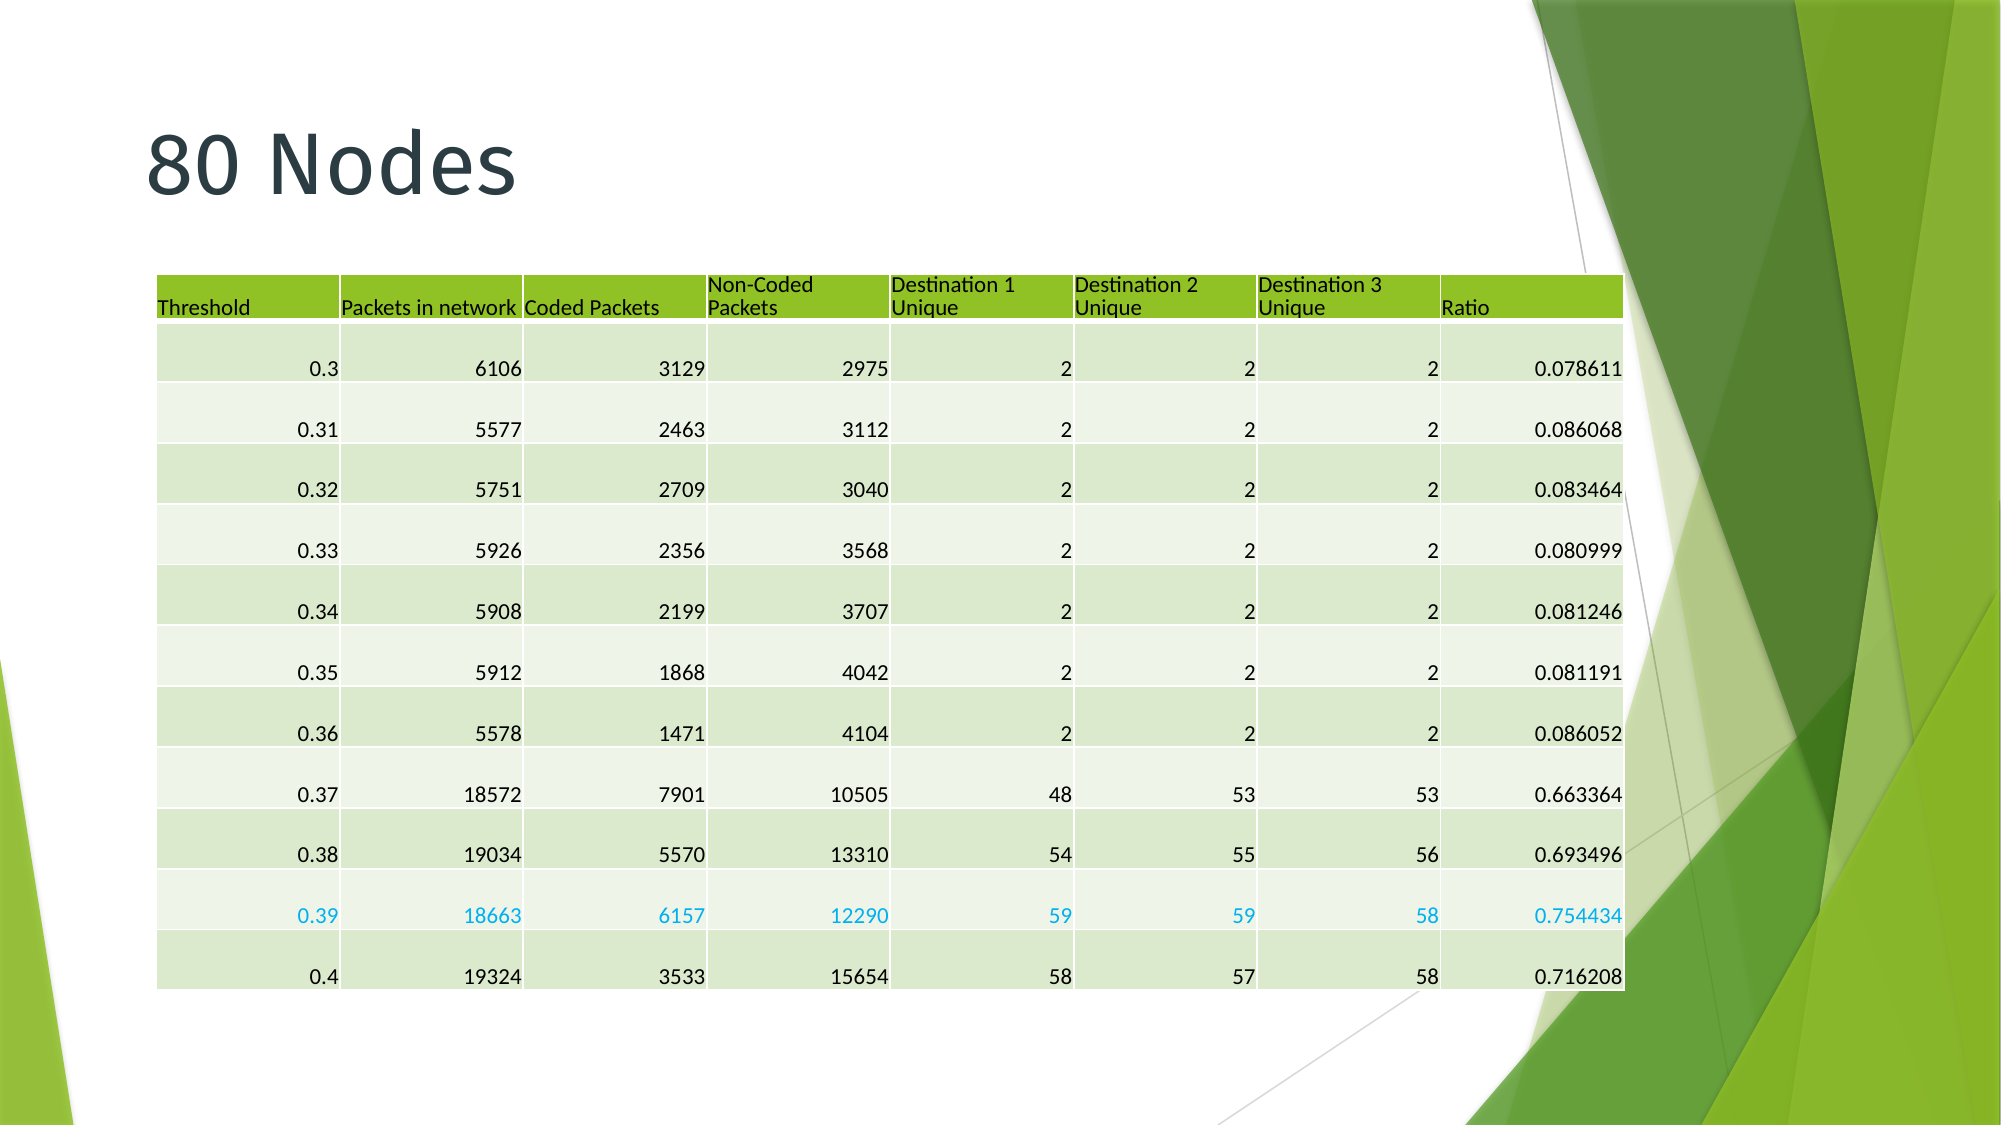

80 Nodes
| Threshold | Packets in network | Coded Packets | Non-Coded Packets | Destination 1 Unique | Destination 2 Unique | Destination 3 Unique | Ratio |
| --- | --- | --- | --- | --- | --- | --- | --- |
| 0.3 | 6106 | 3129 | 2975 | 2 | 2 | 2 | 0.078611 |
| 0.31 | 5577 | 2463 | 3112 | 2 | 2 | 2 | 0.086068 |
| 0.32 | 5751 | 2709 | 3040 | 2 | 2 | 2 | 0.083464 |
| 0.33 | 5926 | 2356 | 3568 | 2 | 2 | 2 | 0.080999 |
| 0.34 | 5908 | 2199 | 3707 | 2 | 2 | 2 | 0.081246 |
| 0.35 | 5912 | 1868 | 4042 | 2 | 2 | 2 | 0.081191 |
| 0.36 | 5578 | 1471 | 4104 | 2 | 2 | 2 | 0.086052 |
| 0.37 | 18572 | 7901 | 10505 | 48 | 53 | 53 | 0.663364 |
| 0.38 | 19034 | 5570 | 13310 | 54 | 55 | 56 | 0.693496 |
| 0.39 | 18663 | 6157 | 12290 | 59 | 59 | 58 | 0.754434 |
| 0.4 | 19324 | 3533 | 15654 | 58 | 57 | 58 | 0.716208 |